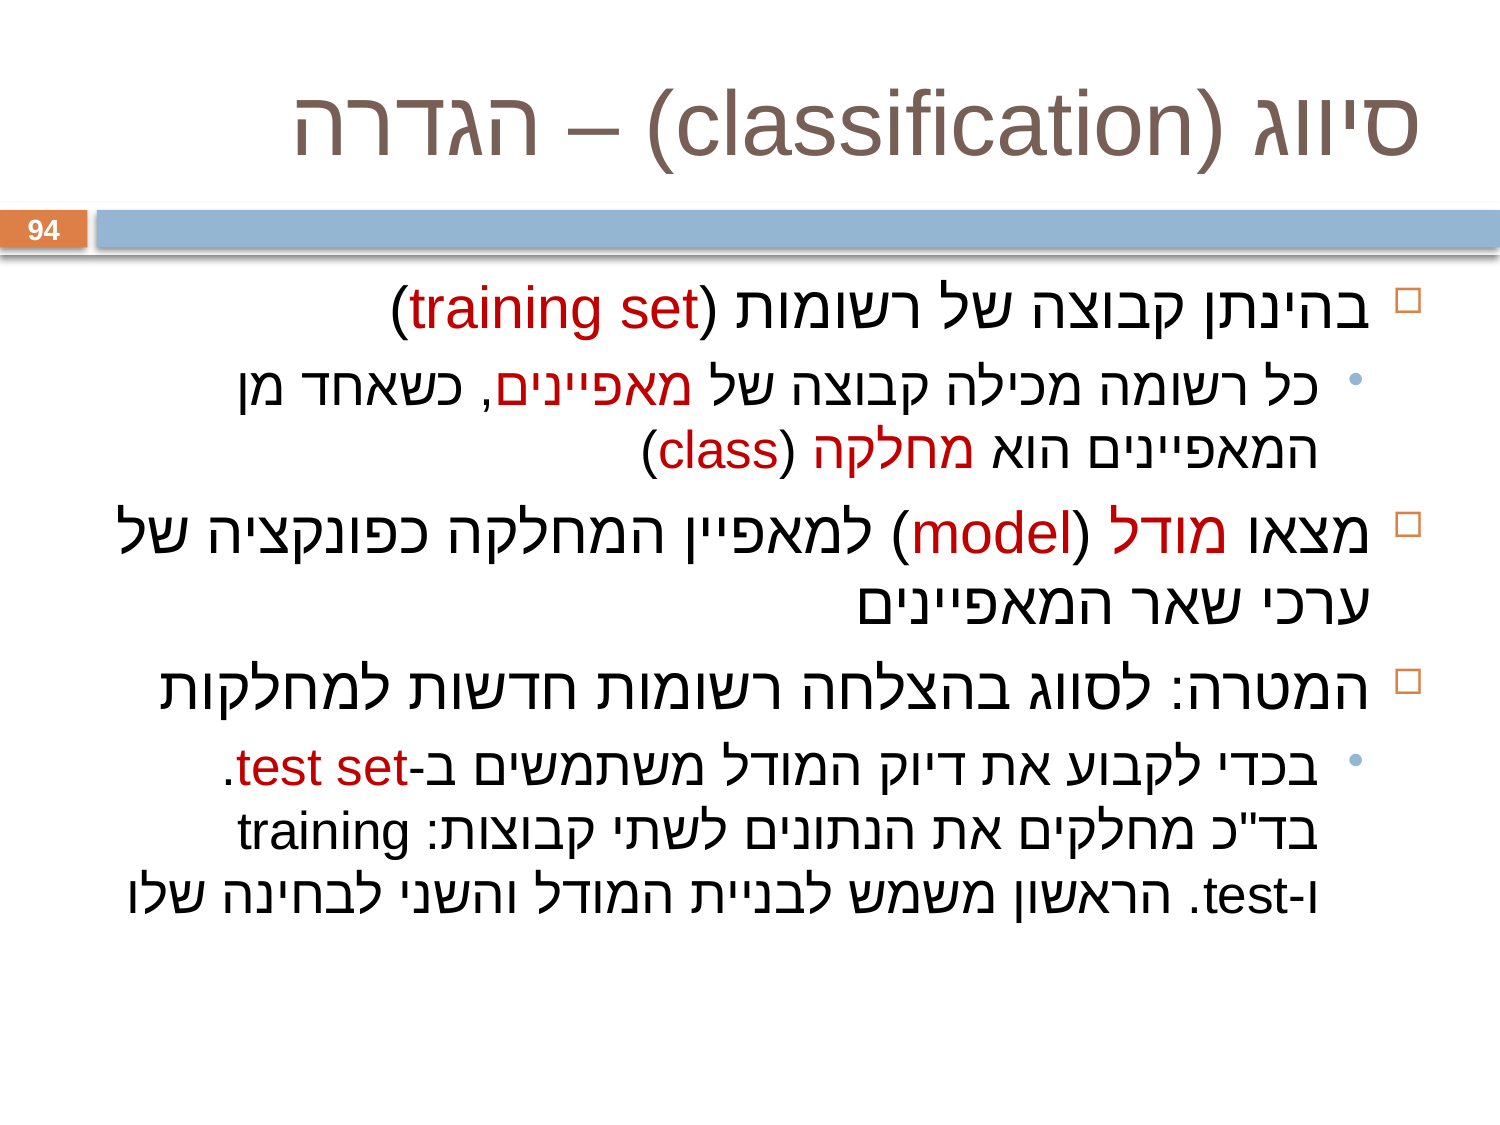

# סיווג (classification) – הגדרה
94
בהינתן קבוצה של רשומות (training set)
כל רשומה מכילה קבוצה של מאפיינים, כשאחד מן המאפיינים הוא מחלקה (class)
מצאו מודל (model) למאפיין המחלקה כפונקציה של ערכי שאר המאפיינים
המטרה: לסווג בהצלחה רשומות חדשות למחלקות
בכדי לקבוע את דיוק המודל משתמשים ב-test set. בד"כ מחלקים את הנתונים לשתי קבוצות: training ו-test. הראשון משמש לבניית המודל והשני לבחינה שלו